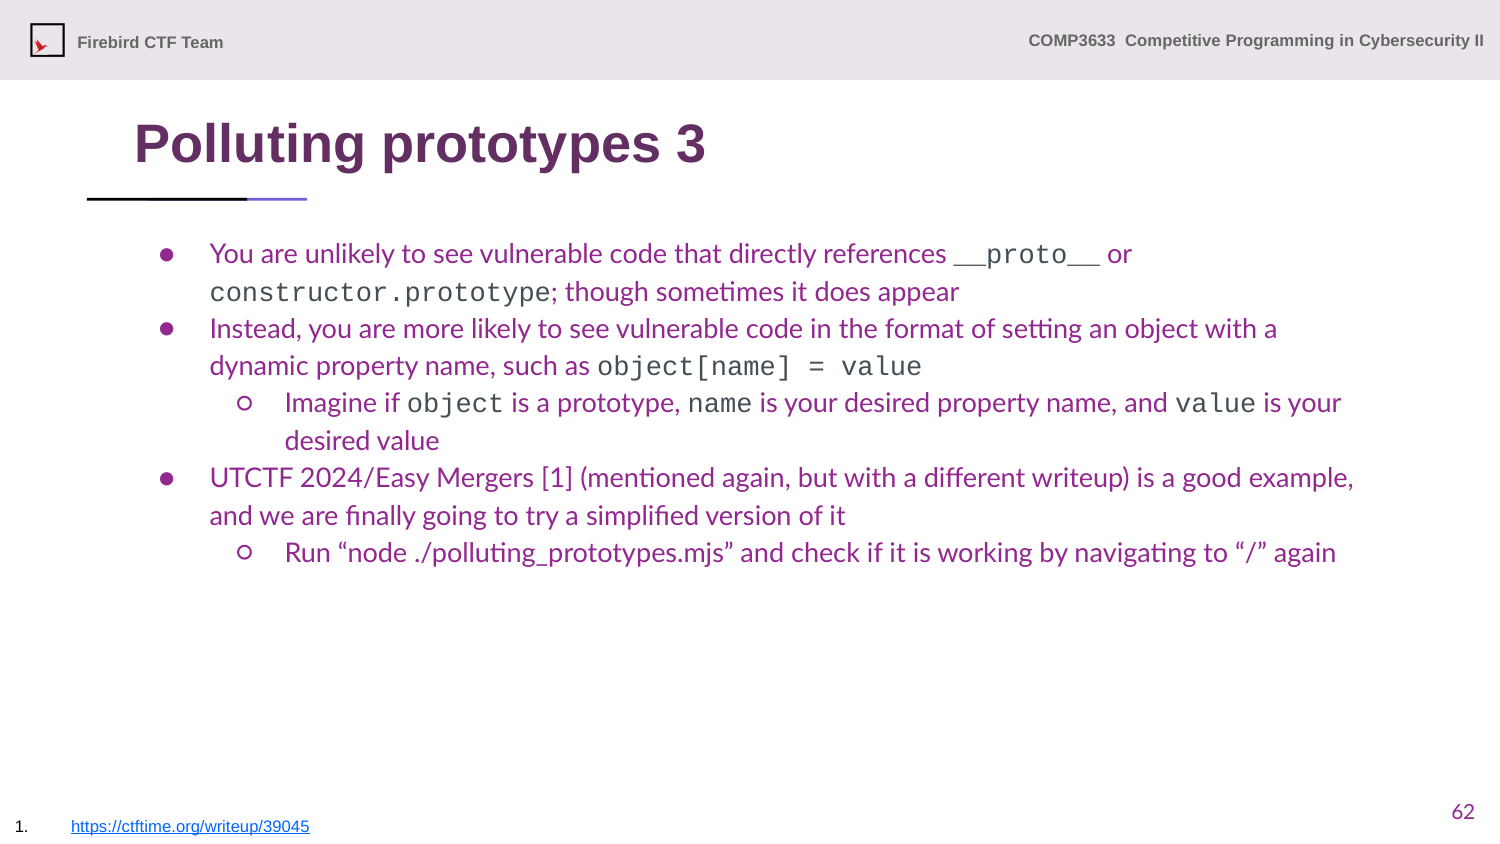

# Polluting prototypes 3
You are unlikely to see vulnerable code that directly references __proto__ or constructor.prototype; though sometimes it does appear
Instead, you are more likely to see vulnerable code in the format of setting an object with a dynamic property name, such as object[name] = value
Imagine if object is a prototype, name is your desired property name, and value is your desired value
UTCTF 2024/Easy Mergers [1] (mentioned again, but with a different writeup) is a good example, and we are finally going to try a simplified version of it
Run “node ./polluting_prototypes.mjs” and check if it is working by navigating to “/” again
62
https://ctftime.org/writeup/39045